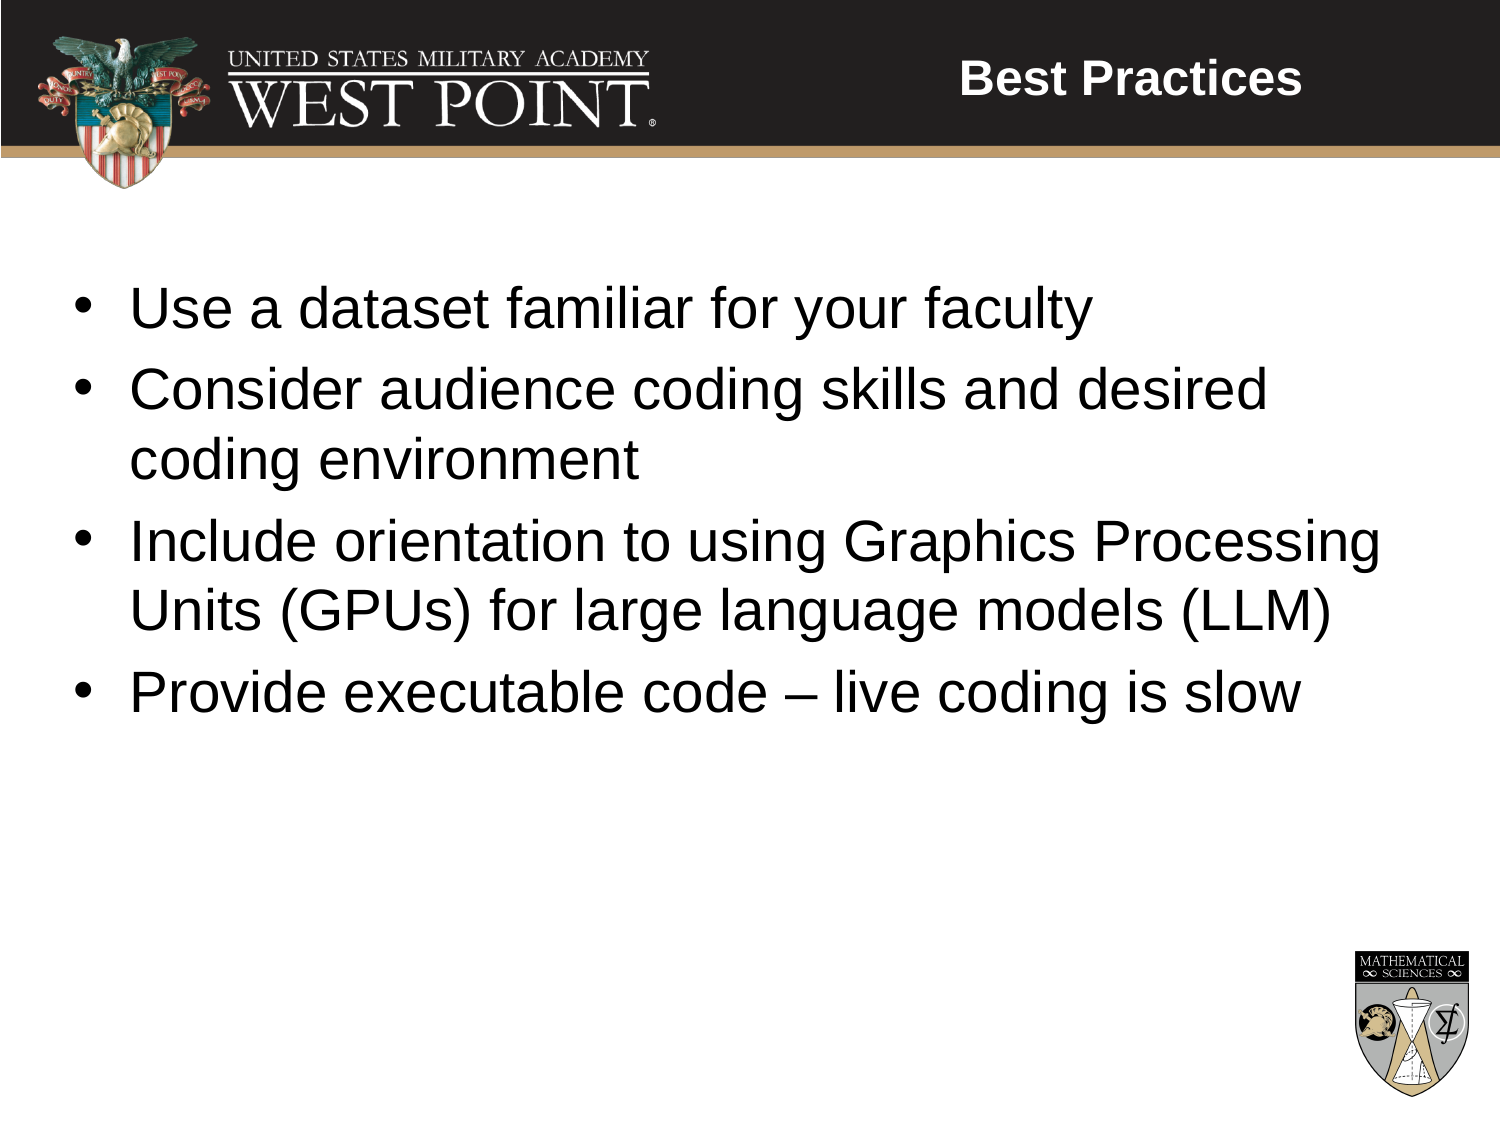

Best Practices
Use a dataset familiar for your faculty
Consider audience coding skills and desired coding environment
Include orientation to using Graphics Processing Units (GPUs) for large language models (LLM)
Provide executable code – live coding is slow